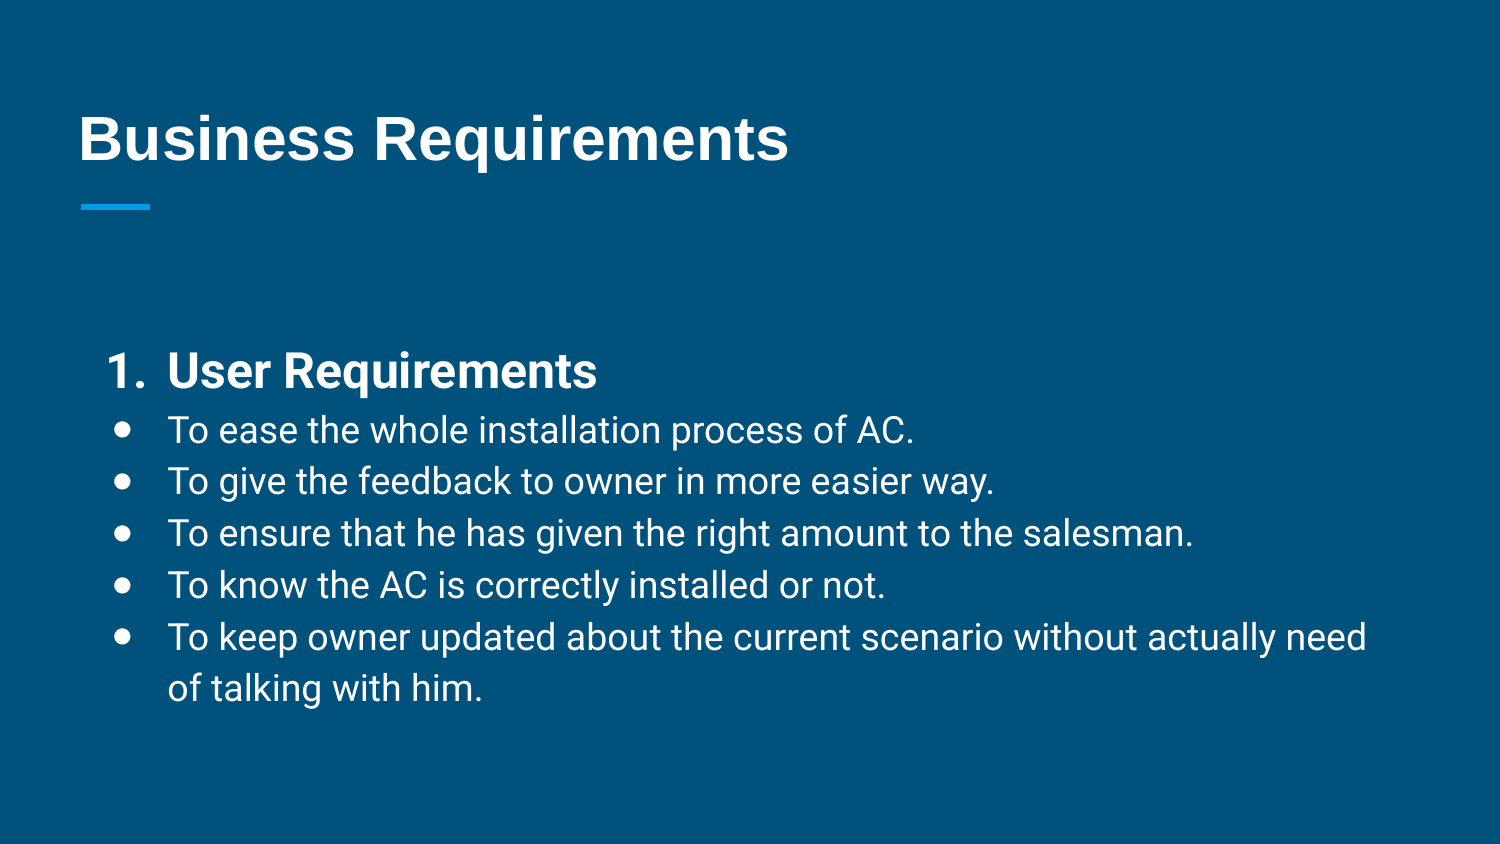

# Business Requirements
User Requirements
To ease the whole installation process of AC.
To give the feedback to owner in more easier way.
To ensure that he has given the right amount to the salesman.
To know the AC is correctly installed or not.
To keep owner updated about the current scenario without actually need of talking with him.